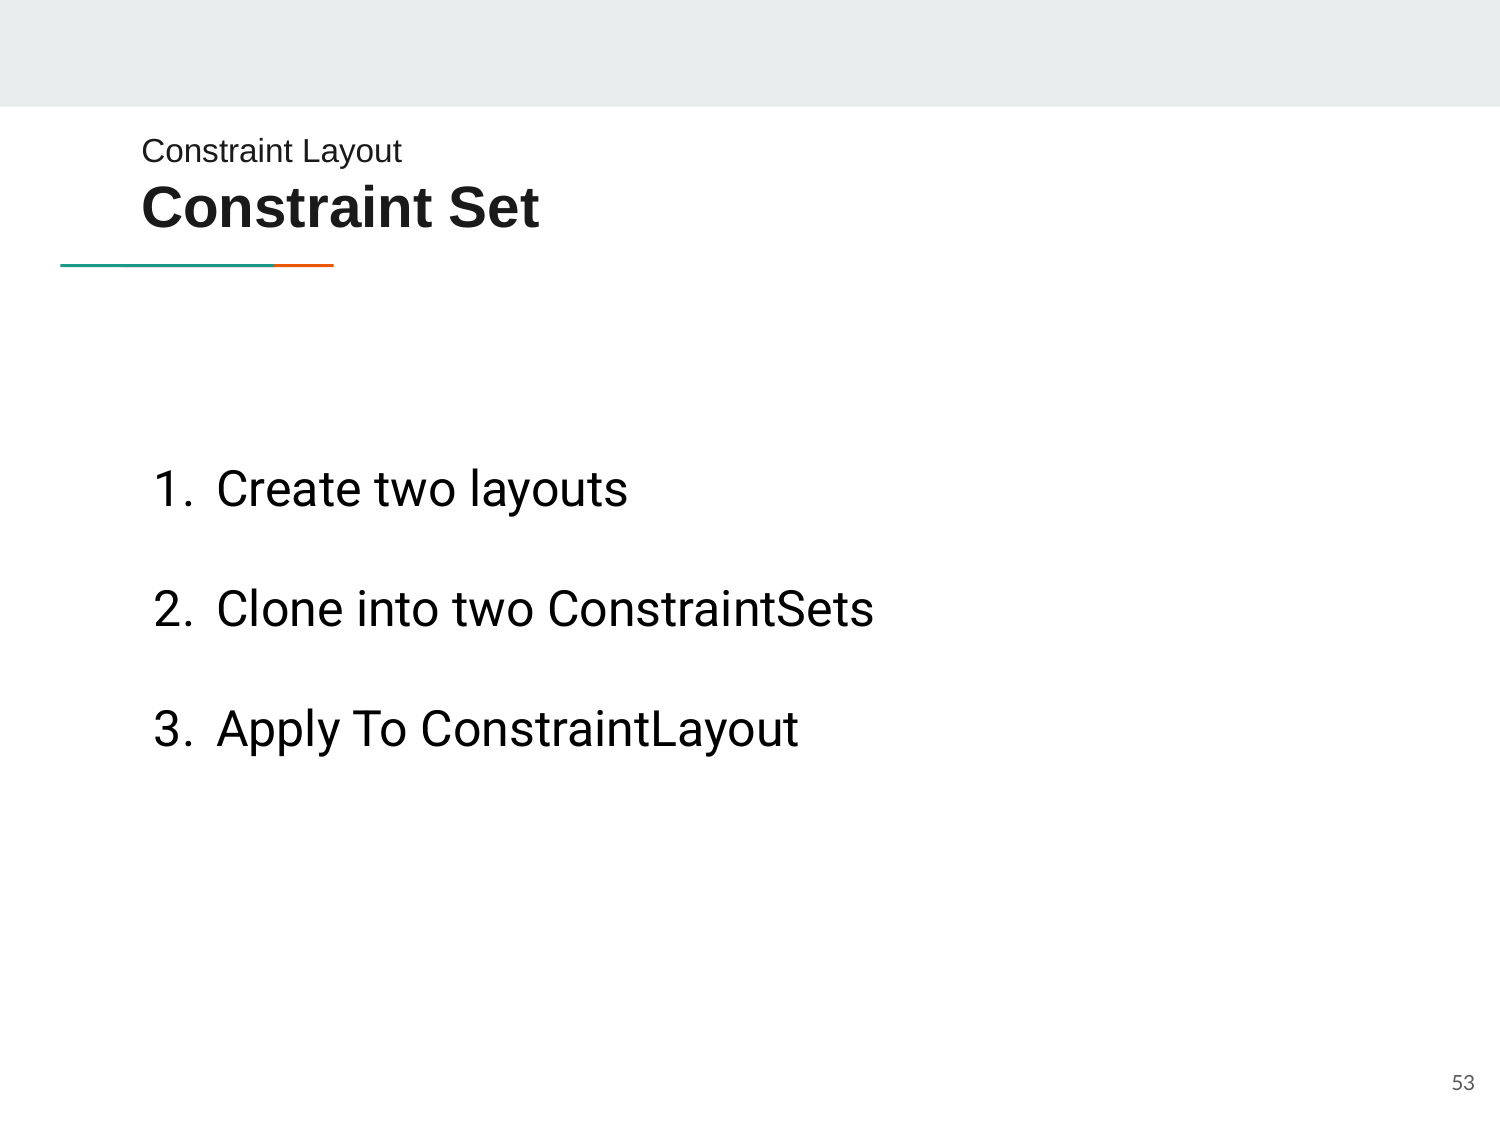

# Constraint Layout
Constraint Set
Create two layouts
Clone into two ConstraintSets
Apply To ConstraintLayout
53